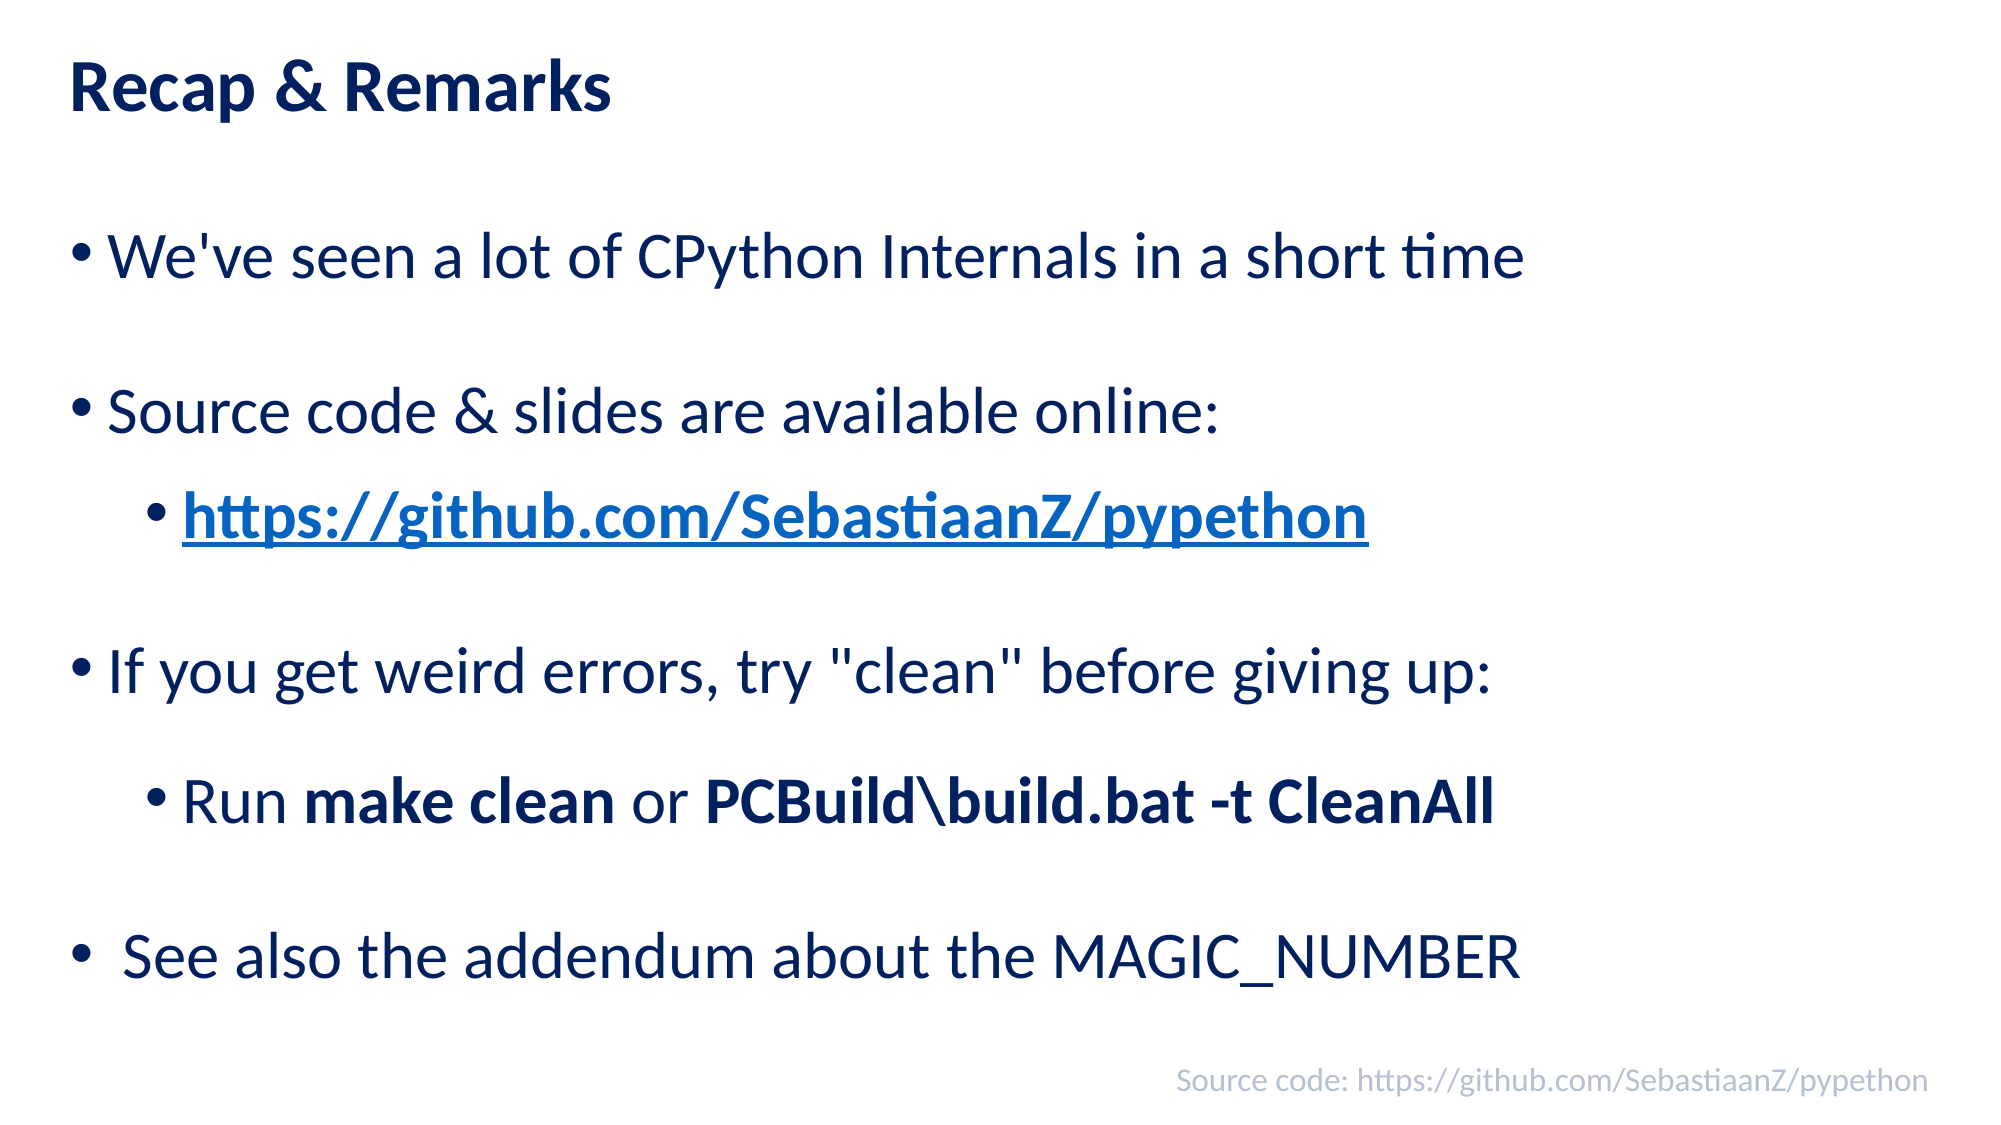

# Recap & Remarks
We've seen a lot of CPython Internals in a short time
Source code & slides are available online:
https://github.com/SebastiaanZ/pypethon
If you get weird errors, try "clean" before giving up:
Run make clean or PCBuild\build.bat -t CleanAll
 See also the addendum about the MAGIC_NUMBER
Source code: https://github.com/SebastiaanZ/pypethon